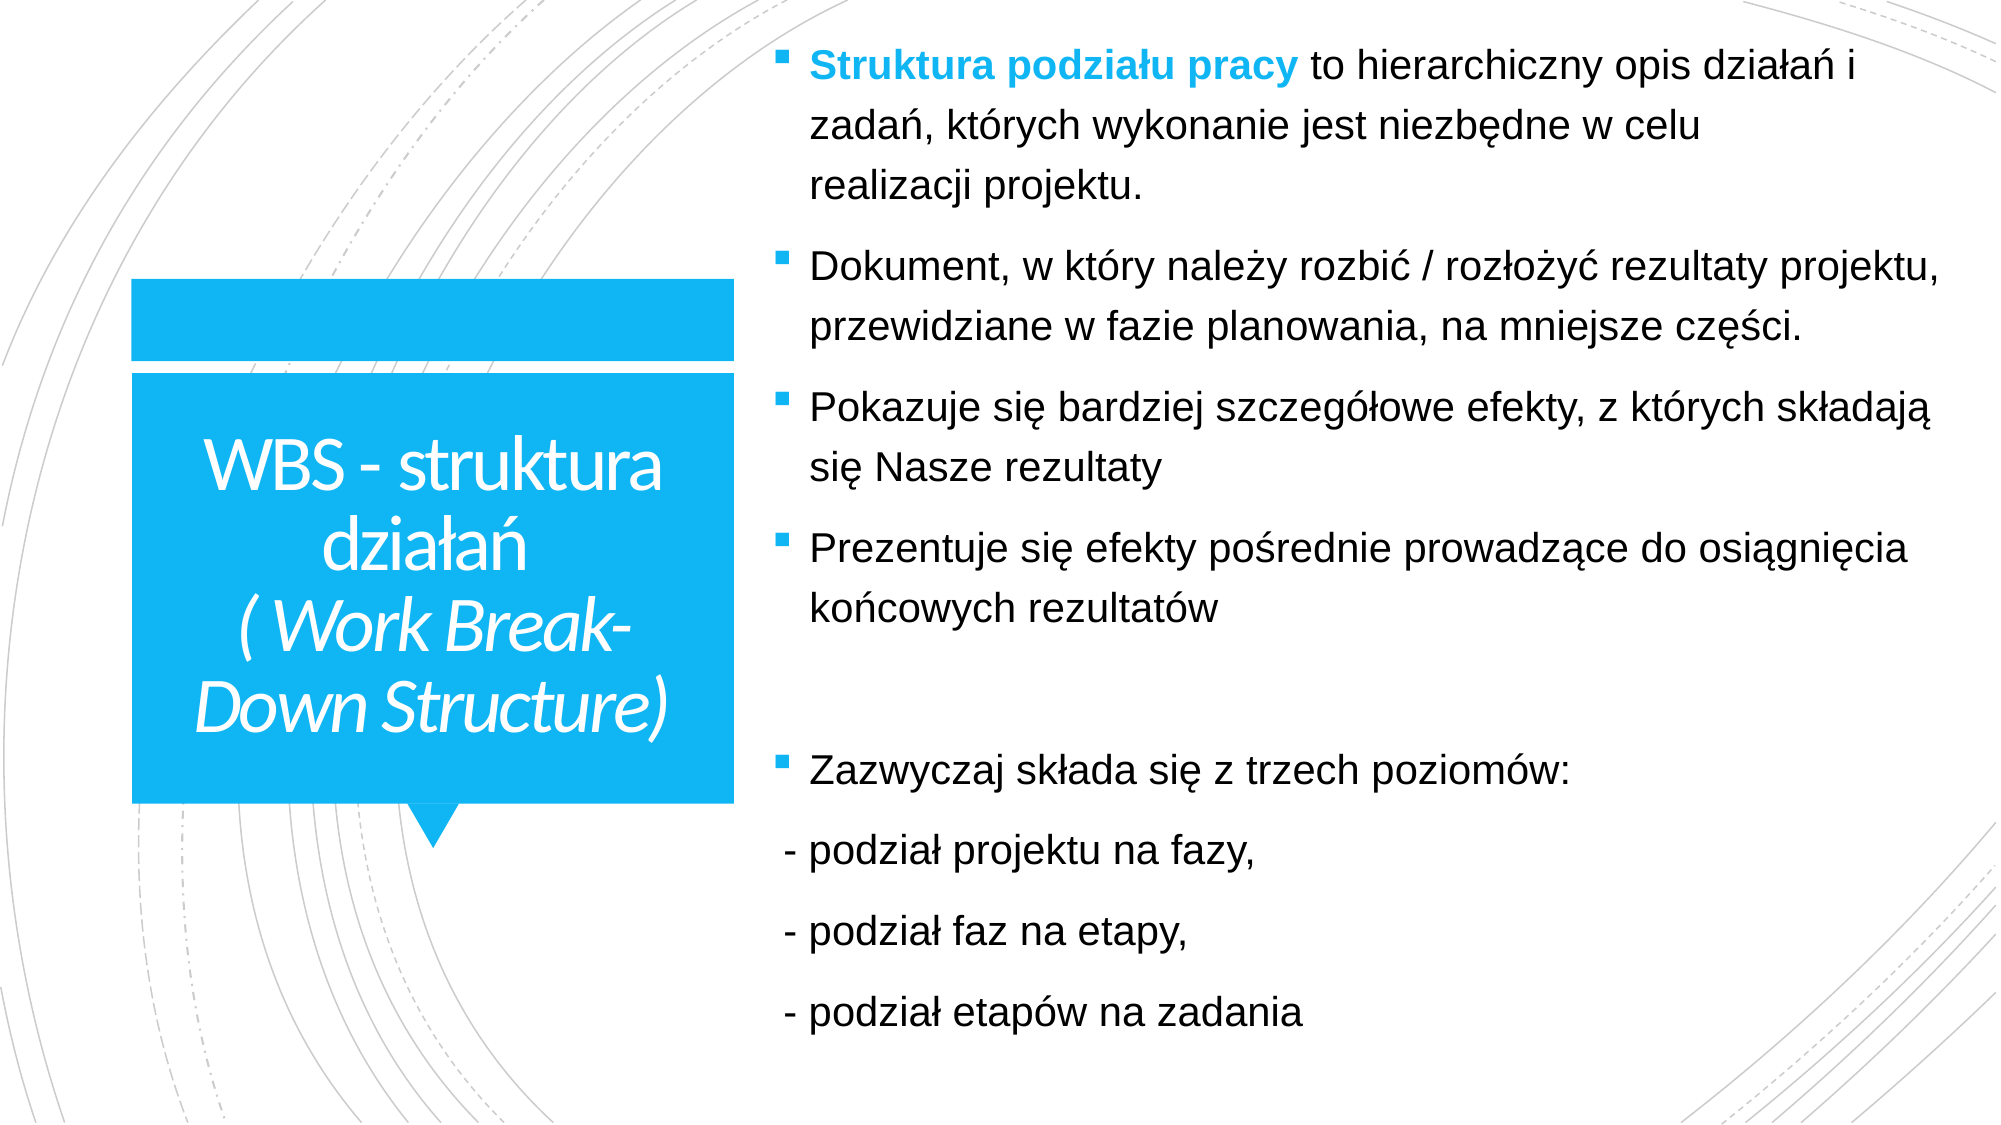

Struktura podziału pracy to hierarchiczny opis działań i zadań, których wykonanie jest niezbędne w celu realizacji projektu.
Dokument, w który należy rozbić / rozłożyć rezultaty projektu, przewidziane w fazie planowania, na mniejsze części.
Pokazuje się bardziej szczegółowe efekty, z których składają się Nasze rezultaty
Prezentuje się efekty pośrednie prowadzące do osiągnięcia końcowych rezultatów

Zazwyczaj składa się z trzech poziomów:
 - podział projektu na fazy,
 - podział faz na etapy,
 - podział etapów na zadania

# WBS - struktura działań ( Work Break-Down Structure)